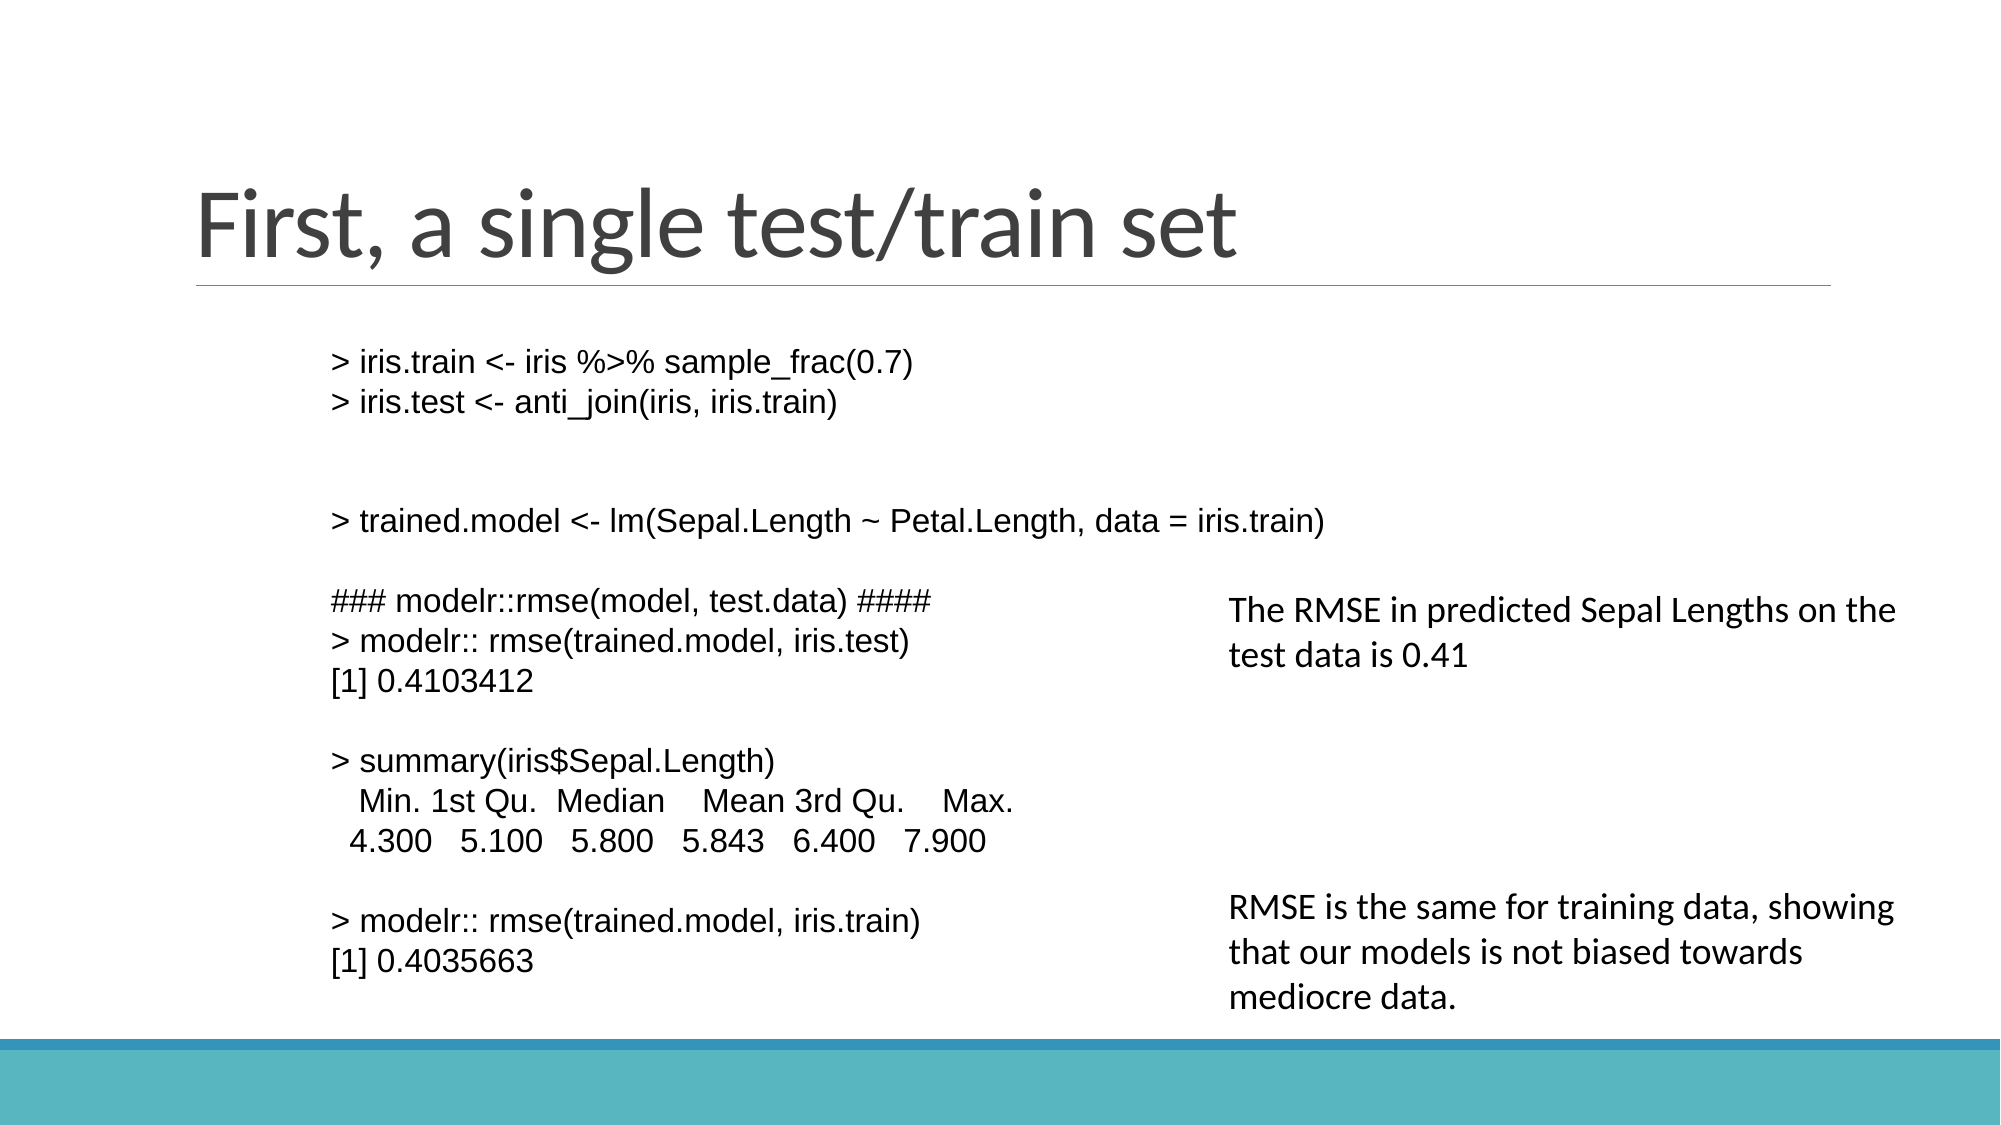

# First, a single test/train set
> iris.train <- iris %>% sample_frac(0.7)
> iris.test <- anti_join(iris, iris.train)

> trained.model <- lm(Sepal.Length ~ Petal.Length, data = iris.train)

### modelr::rmse(model, test.data) ####
> modelr:: rmse(trained.model, iris.test)
[1] 0.4103412

> summary(iris$Sepal.Length)
   Min. 1st Qu.  Median    Mean 3rd Qu.    Max.
  4.300   5.100   5.800   5.843   6.400   7.900

> modelr:: rmse(trained.model, iris.train)
[1] 0.4035663

The RMSE in predicted Sepal Lengths on the test data is 0.41
RMSE is the same for training data, showing that our models is not biased towards mediocre data.